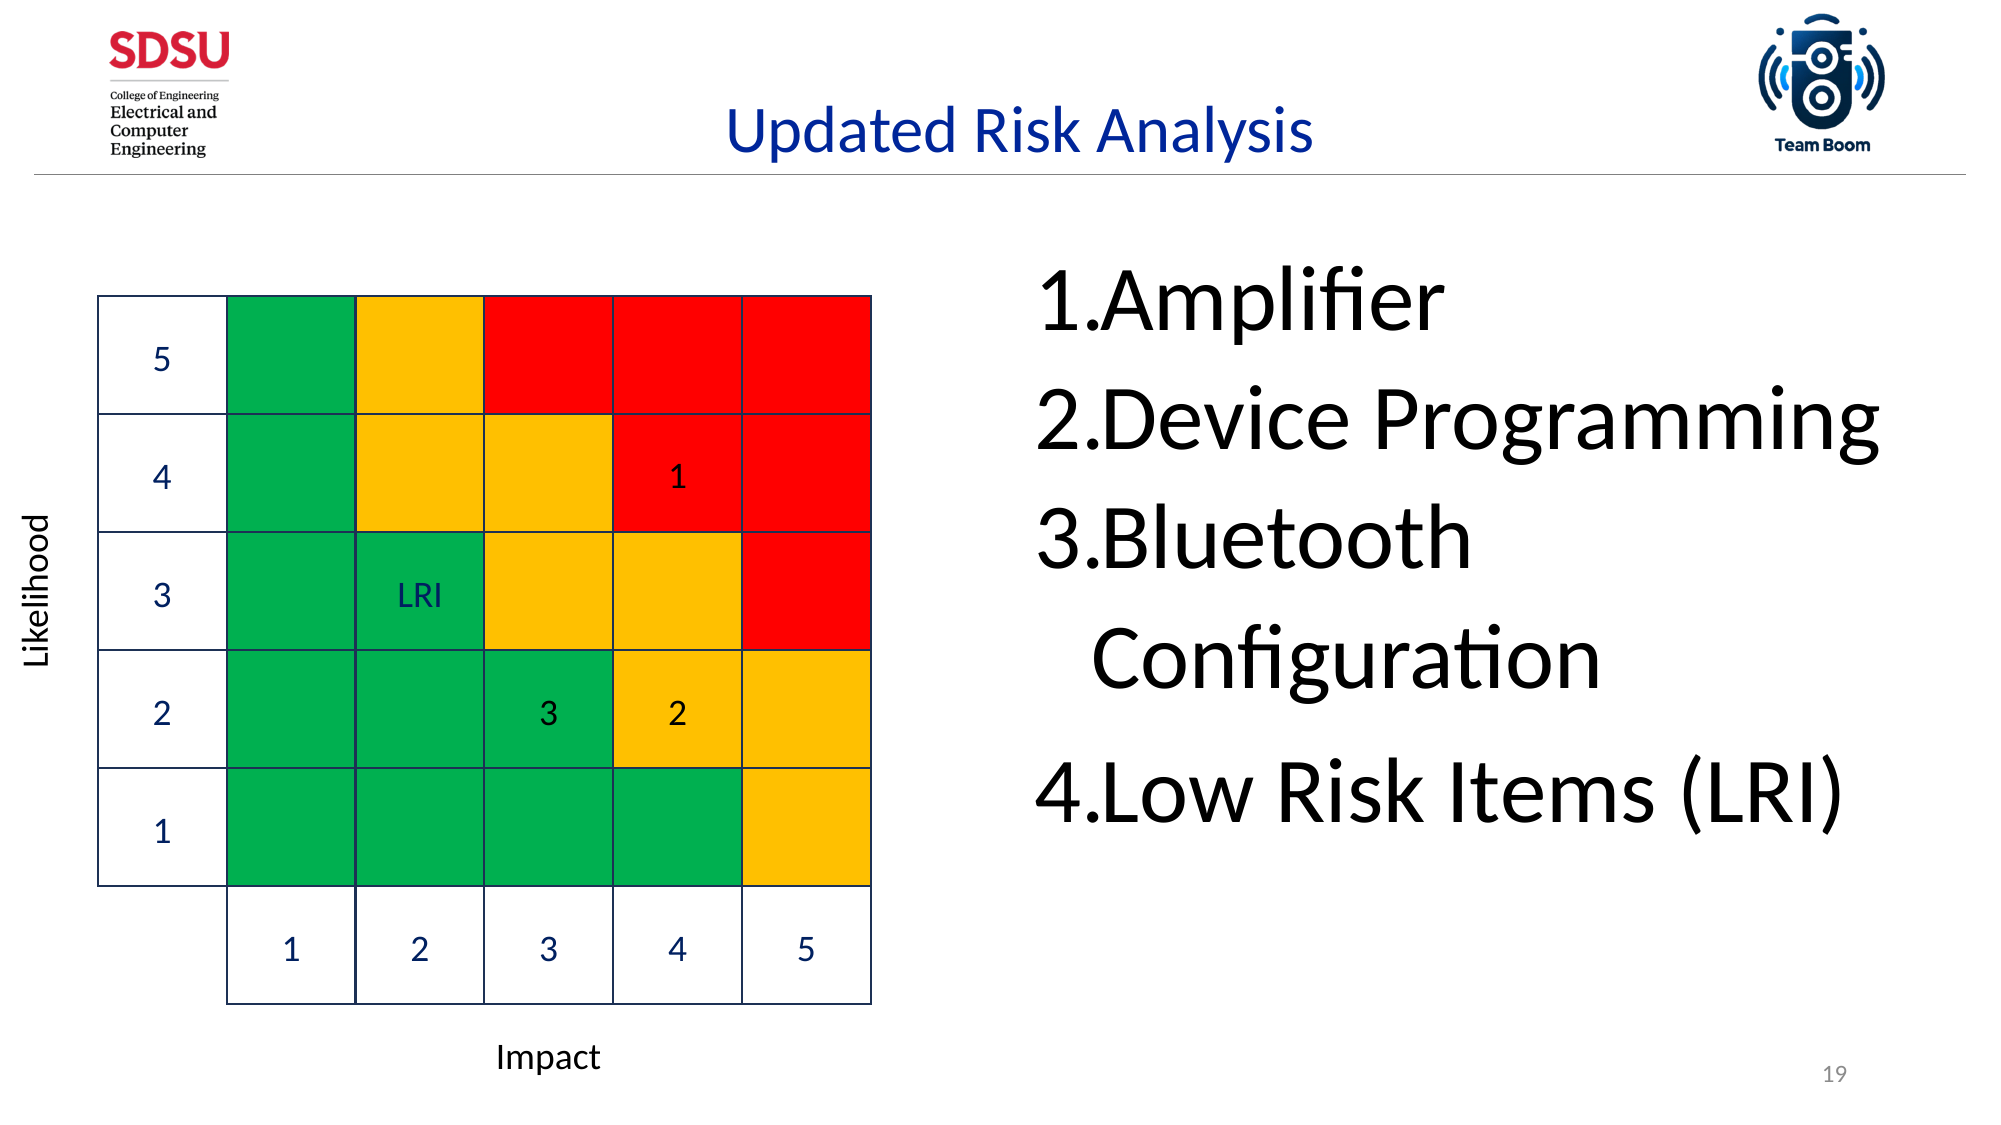

# Updated Risk Analysis
Amplifier
Device Programming
Bluetooth Configuration
Low Risk Items (LRI)

Likelihood
5

4

1

3

LRI

2

3
2

1

1
2
3
4
5
Impact
19